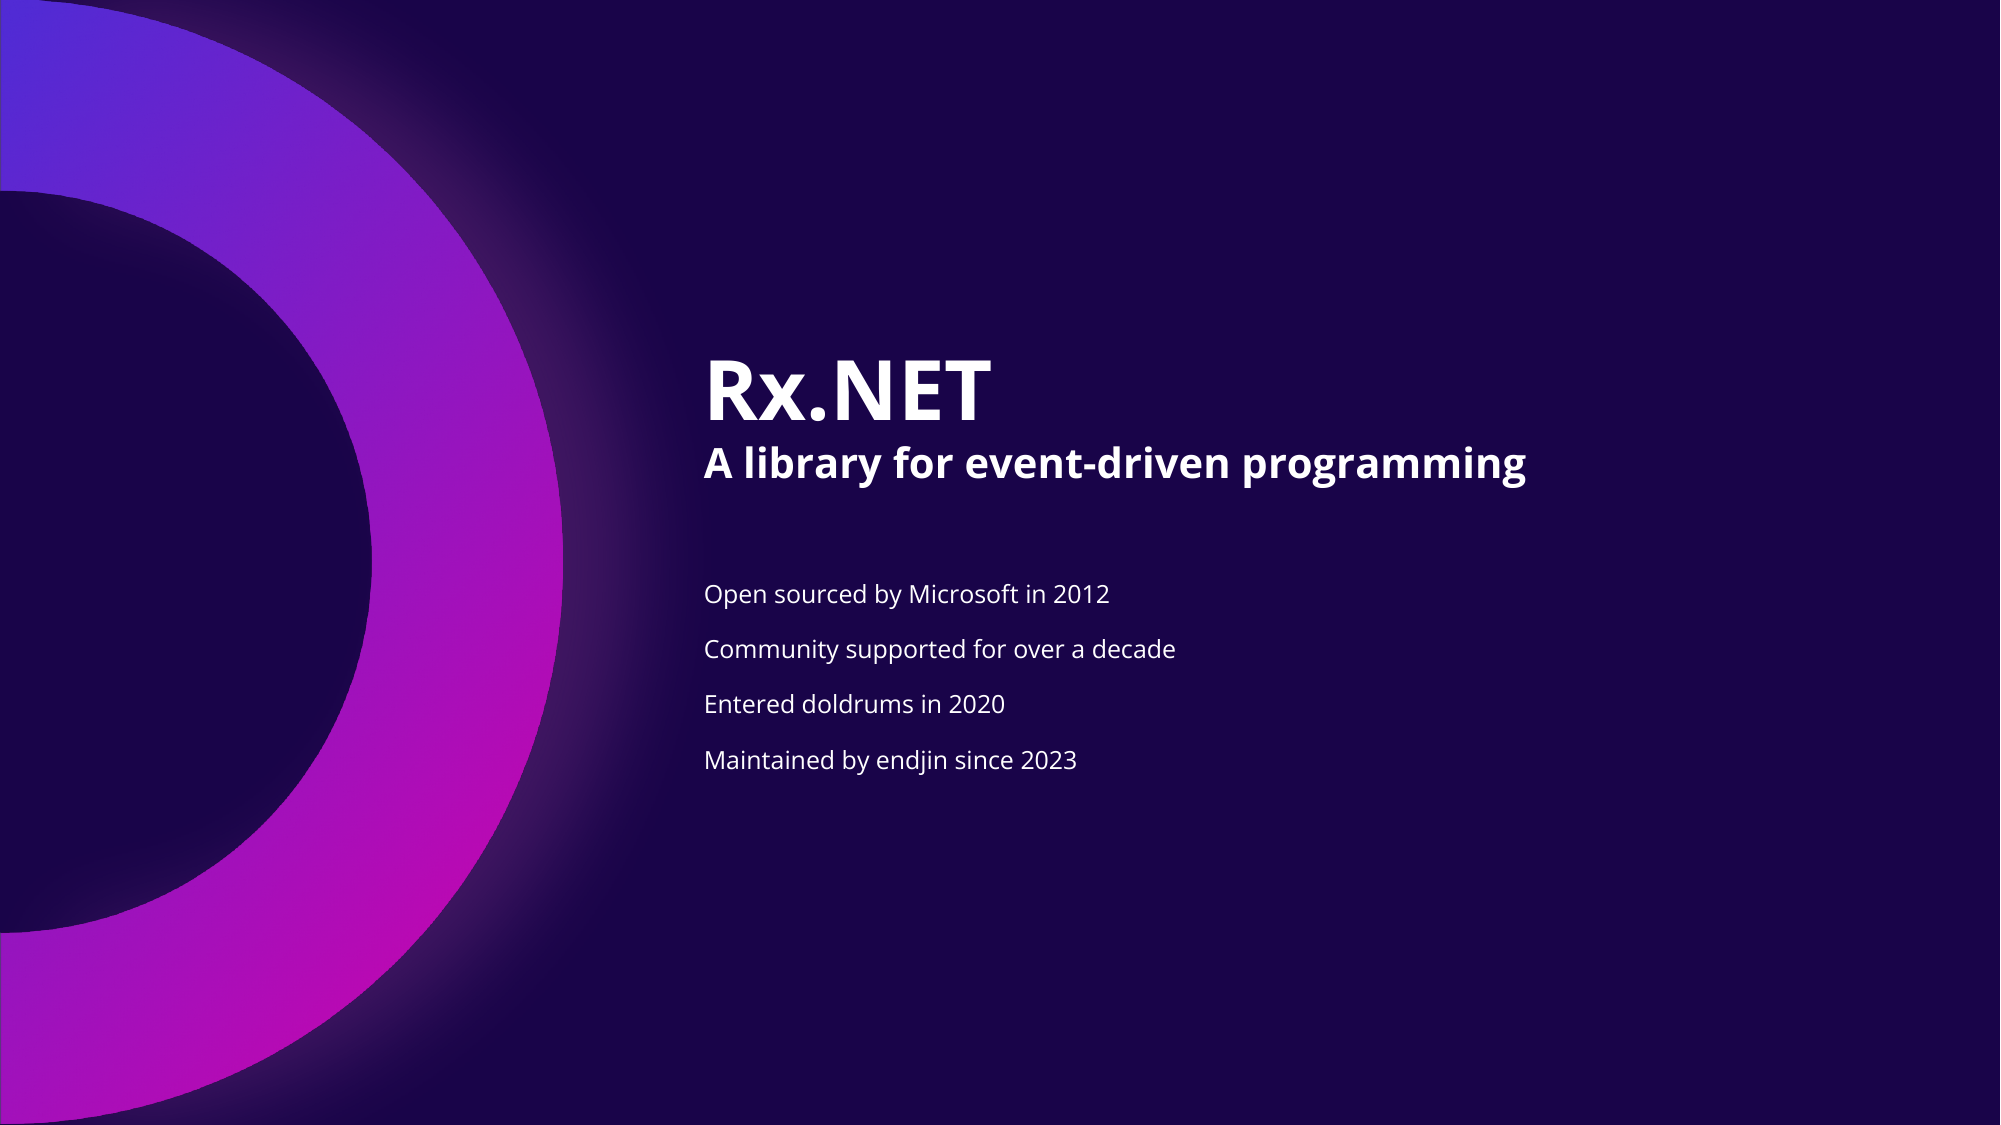

# Rx.NET A library for event-driven programming
Open sourced by Microsoft in 2012
Community supported for over a decade
Entered doldrums in 2020
Maintained by endjin since 2023